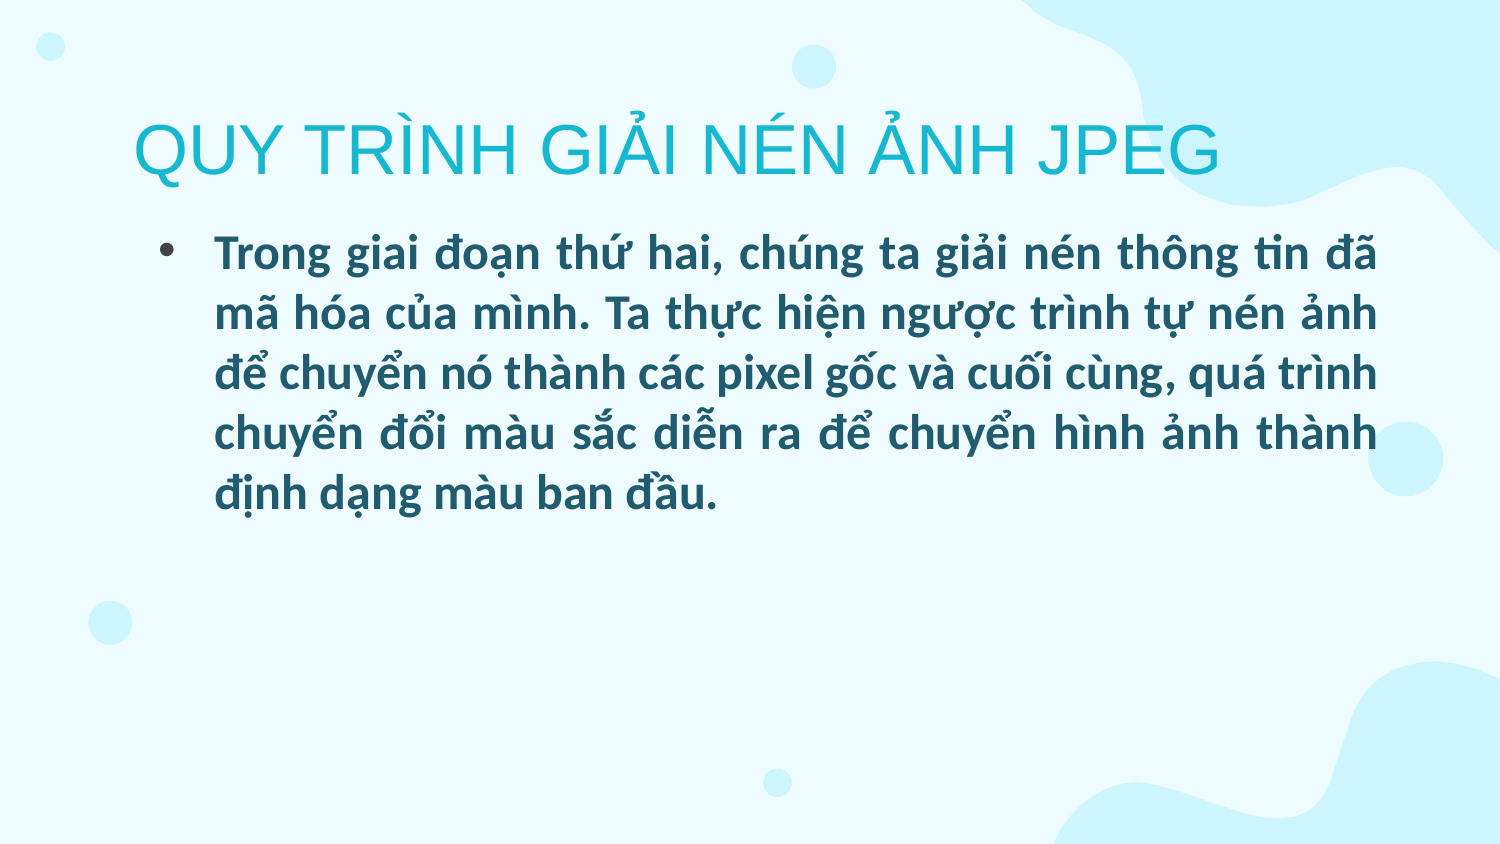

# QUY TRÌNH GIẢI NÉN ẢNH JPEG
Trong giai đoạn thứ hai, chúng ta giải nén thông tin đã mã hóa của mình. Ta thực hiện ngược trình tự nén ảnh để chuyển nó thành các pixel gốc và cuối cùng, quá trình chuyển đổi màu sắc diễn ra để chuyển hình ảnh thành định dạng màu ban đầu.